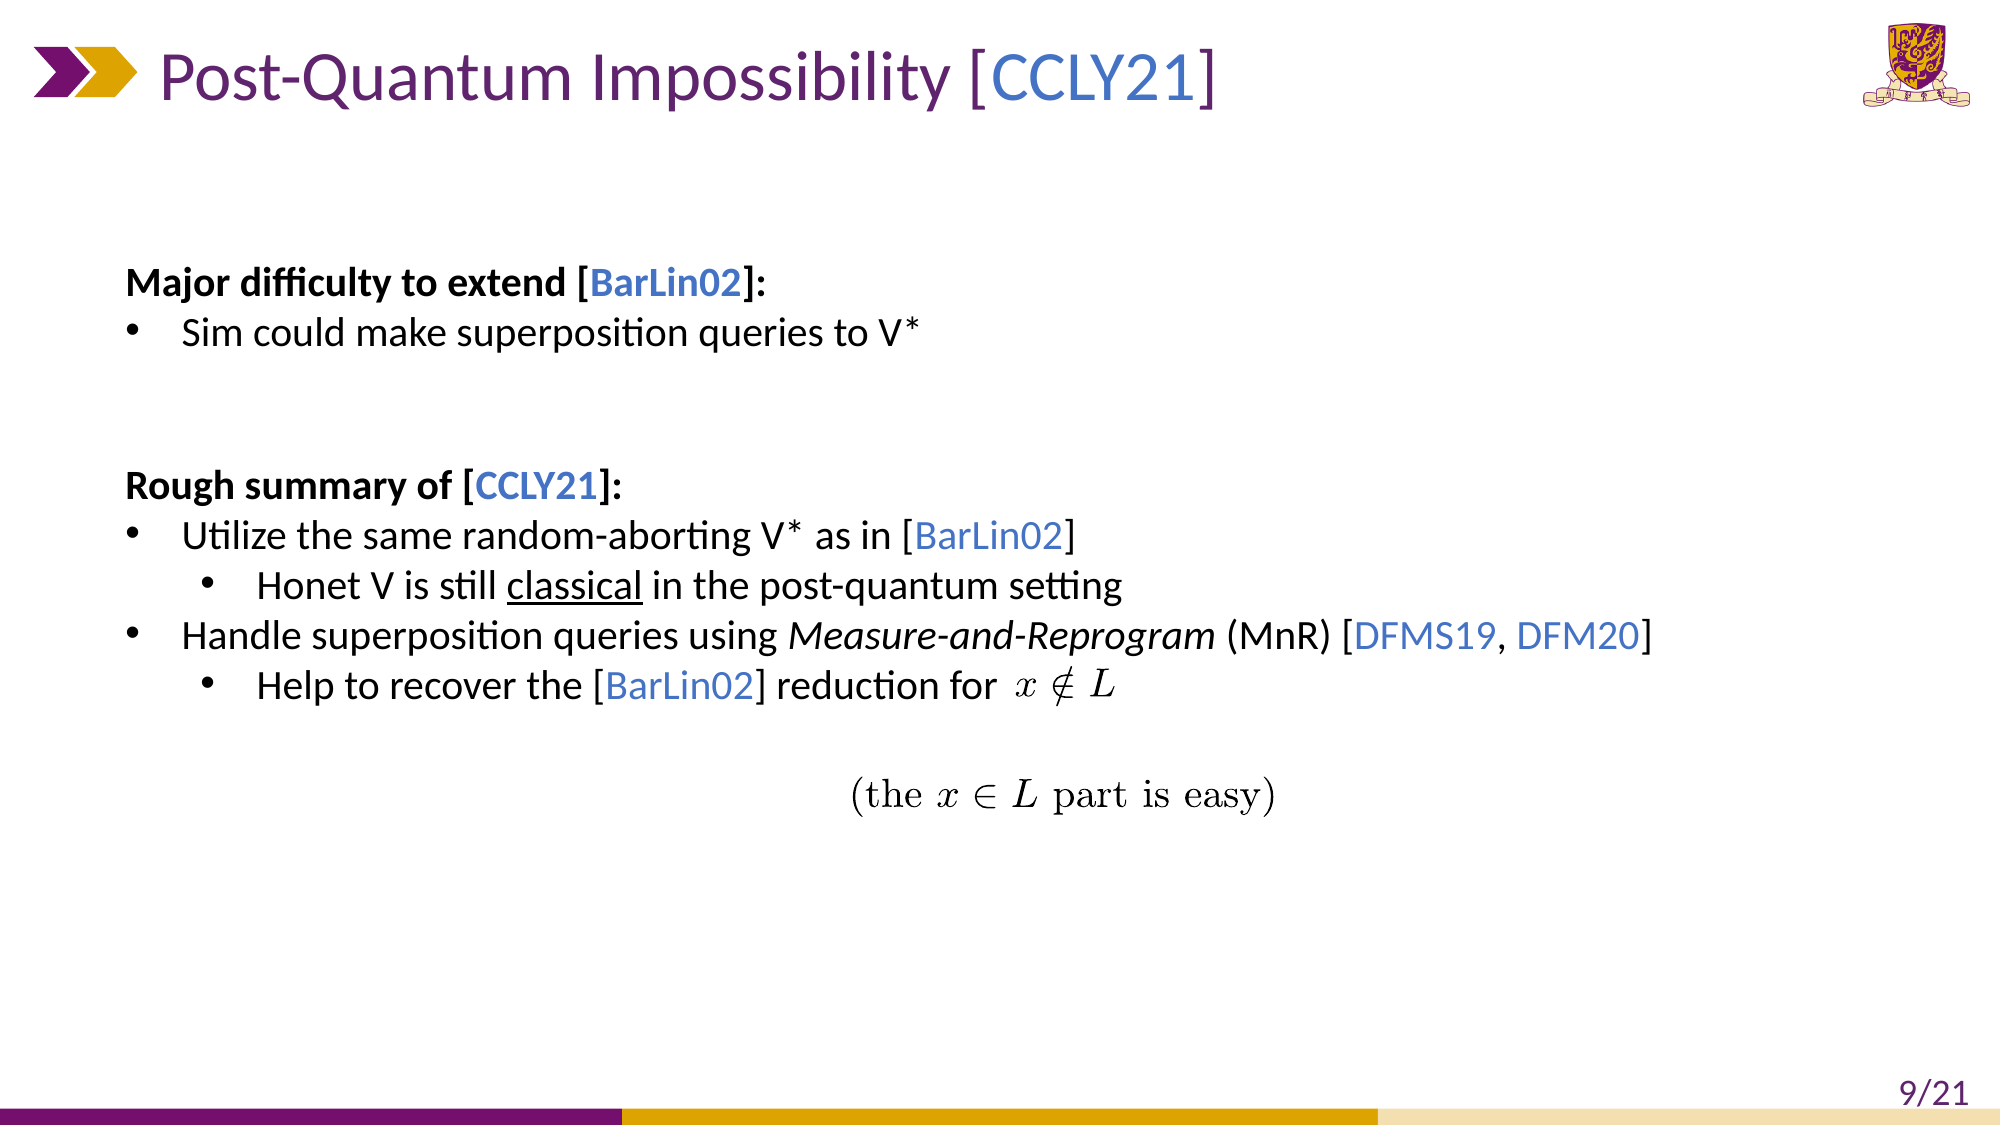

# Post-Quantum Impossibility [CCLY21]
Major difficulty to extend [BarLin02]:
Sim could make superposition queries to V*
Rough summary of [CCLY21]:
Utilize the same random-aborting V* as in [BarLin02]
Honet V is still classical in the post-quantum setting
Handle superposition queries using Measure-and-Reprogram (MnR) [DFMS19, DFM20]
Help to recover the [BarLin02] reduction for